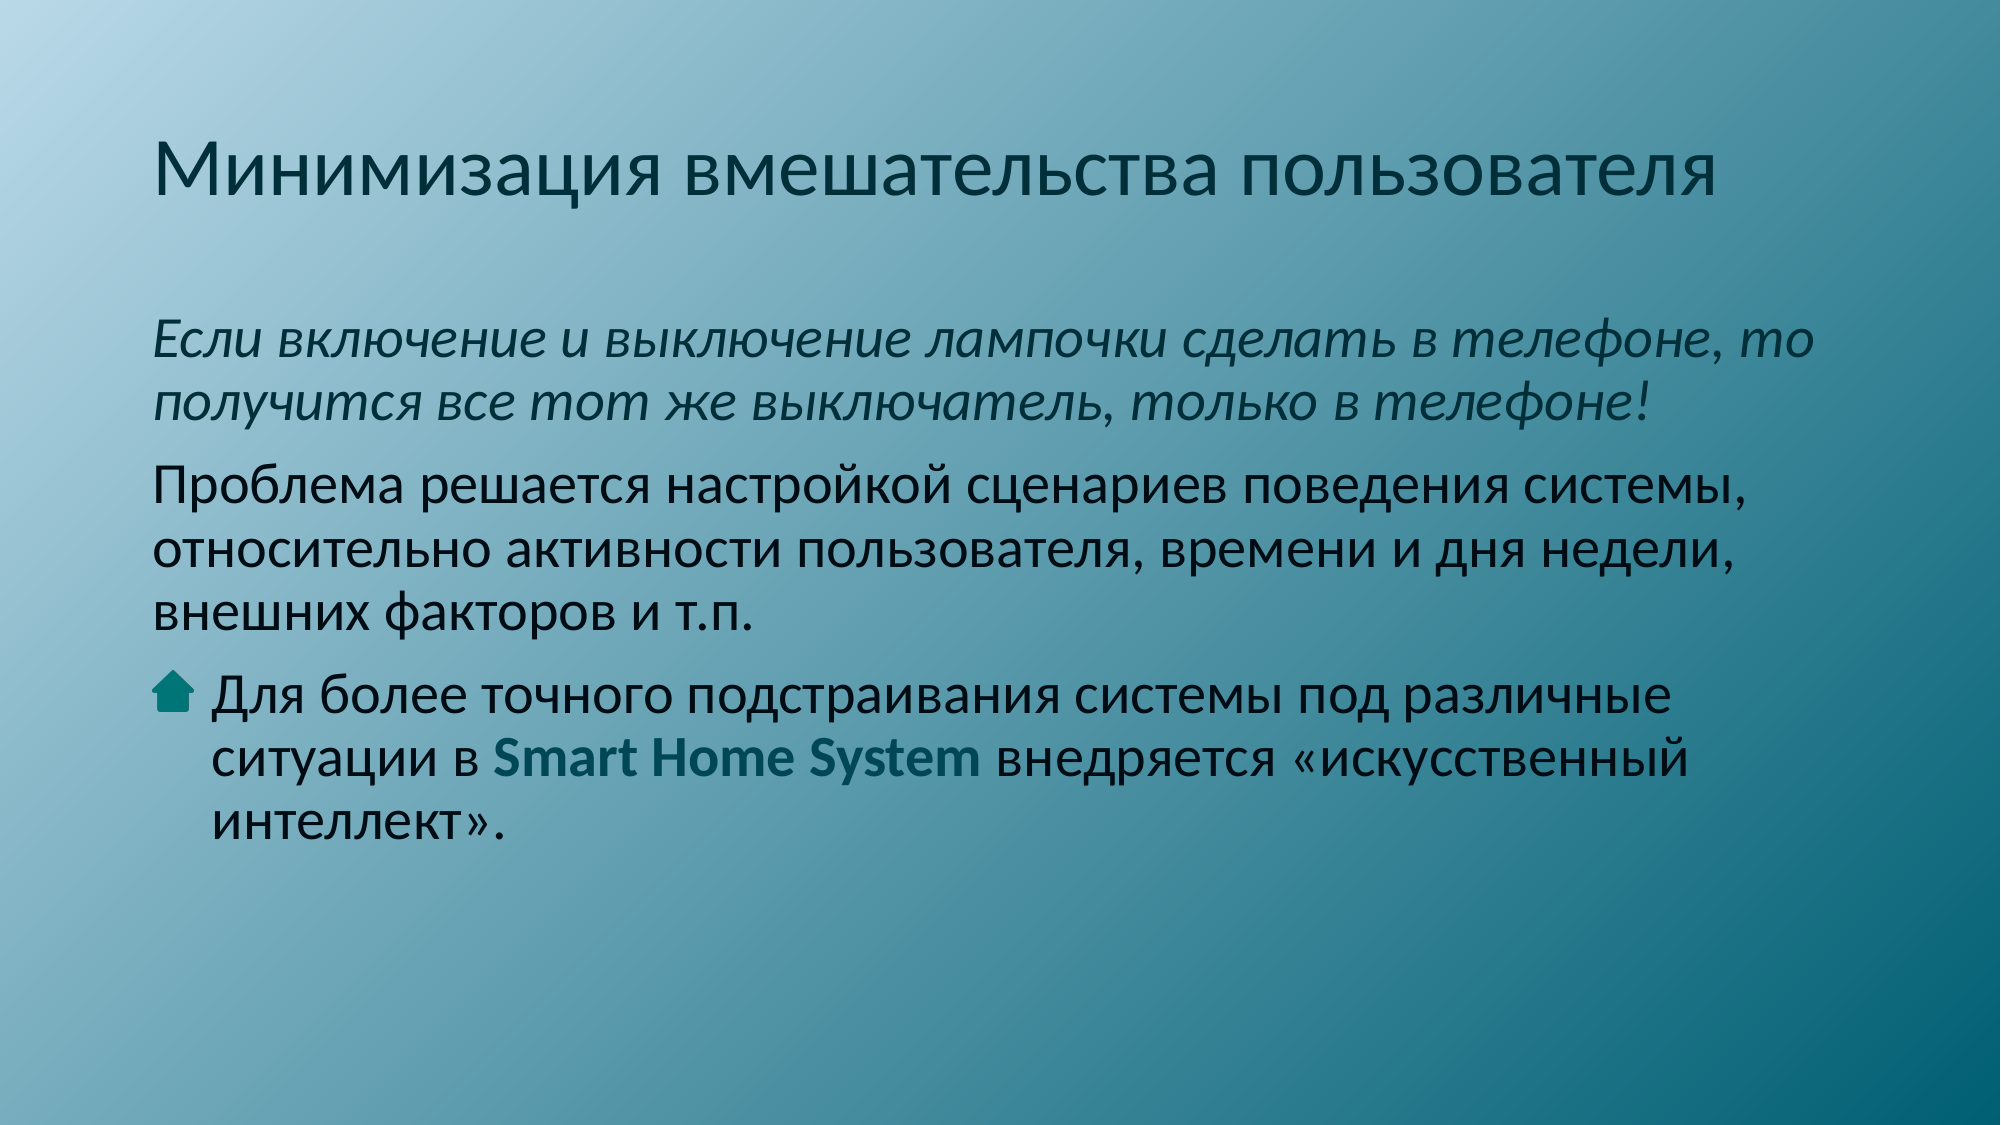

# Минимизация вмешательства пользователя
Если включение и выключение лампочки сделать в телефоне, то получится все тот же выключатель, только в телефоне!
Проблема решается настройкой сценариев поведения системы, относительно активности пользователя, времени и дня недели, внешних факторов и т.п.
Для более точного подстраивания системы под различные ситуации в Smart Home System внедряется «искусственный интеллект».